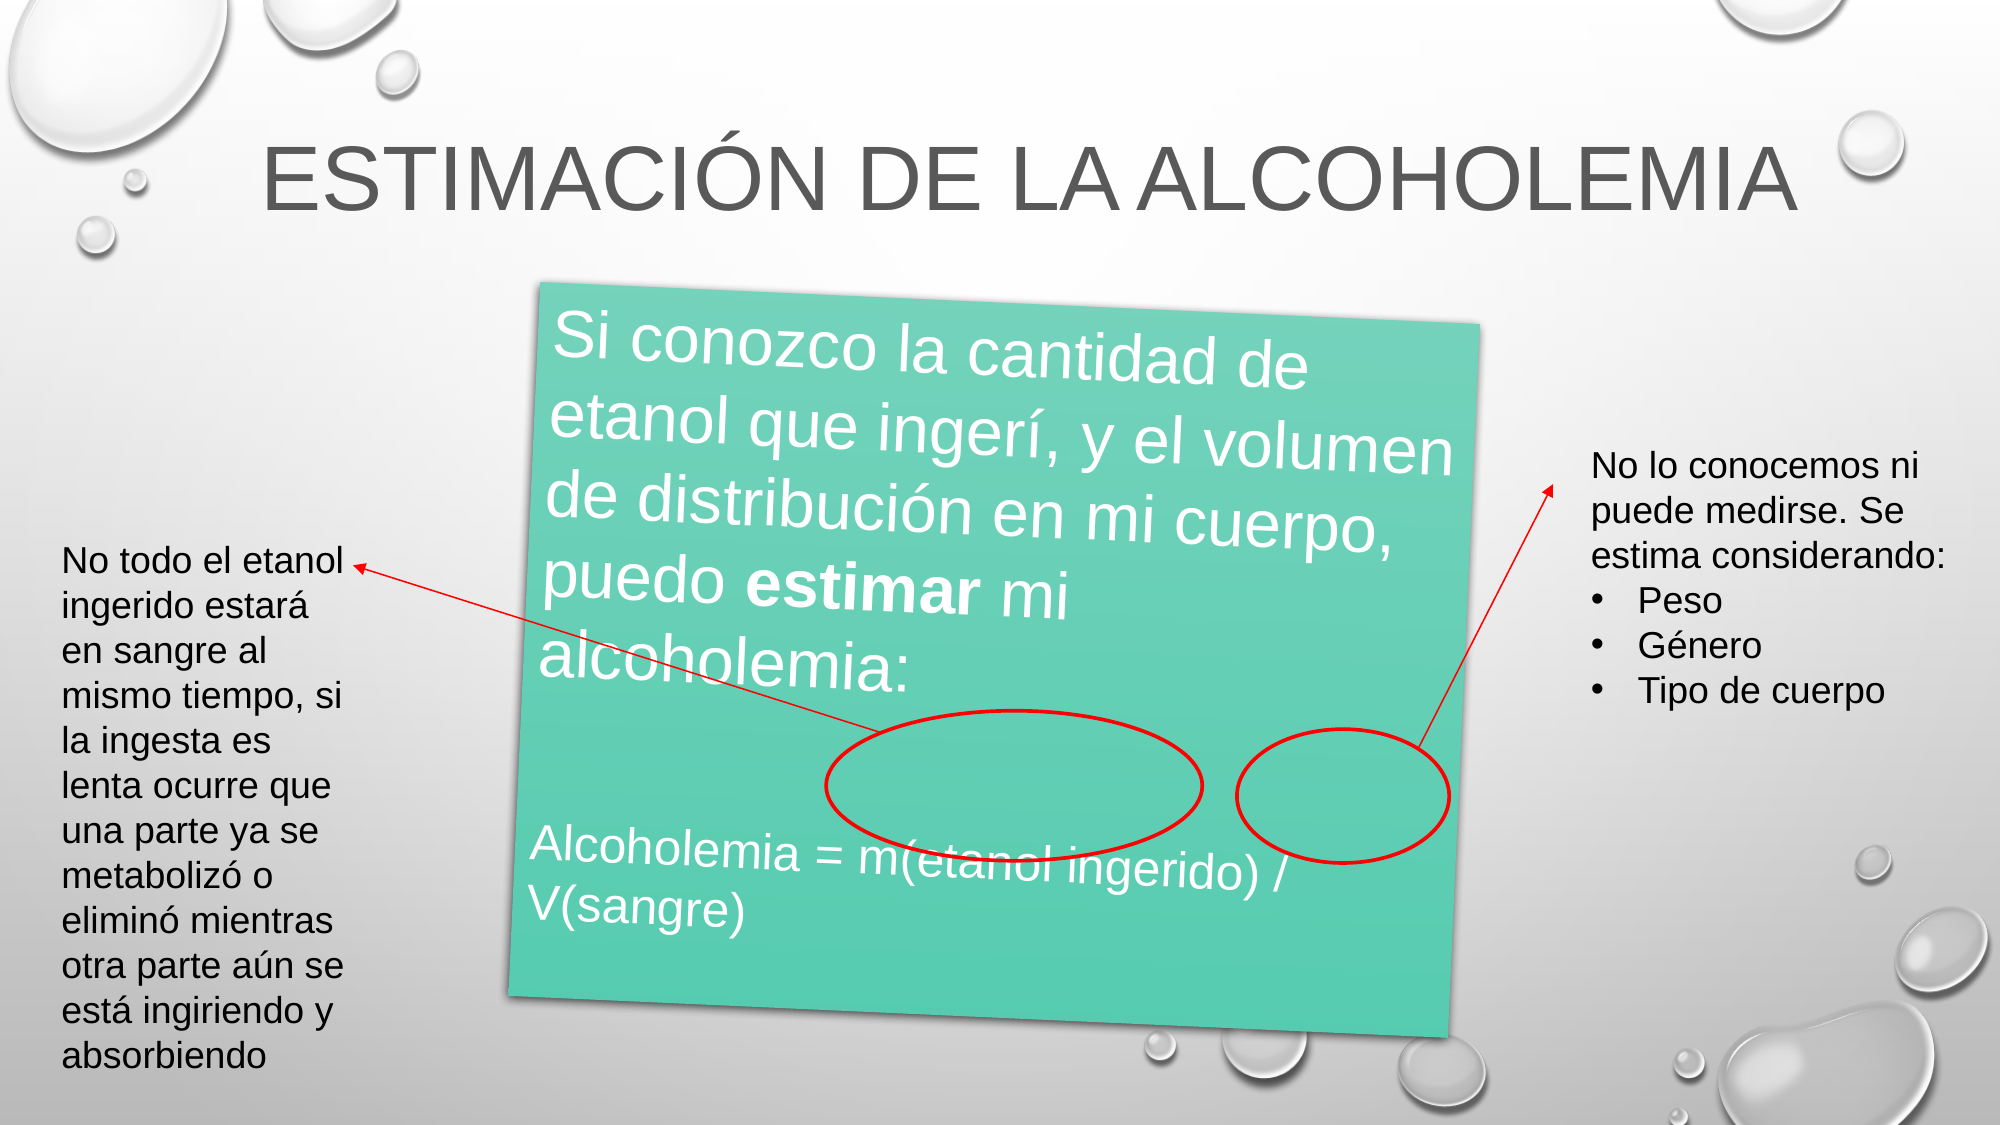

# Estimación de la Alcoholemia
Si conozco la cantidad de etanol que ingerí, y el volumen de distribución en mi cuerpo, puedo estimar mi alcoholemia:

Alcoholemia = m(etanol ingerido) / V(sangre)

No lo conocemos ni puede medirse. Se estima considerando:
Peso
Género
Tipo de cuerpo
No todo el etanol ingerido estará en sangre al mismo tiempo, si la ingesta es lenta ocurre que una parte ya se metabolizó o eliminó mientras otra parte aún se está ingiriendo y absorbiendo